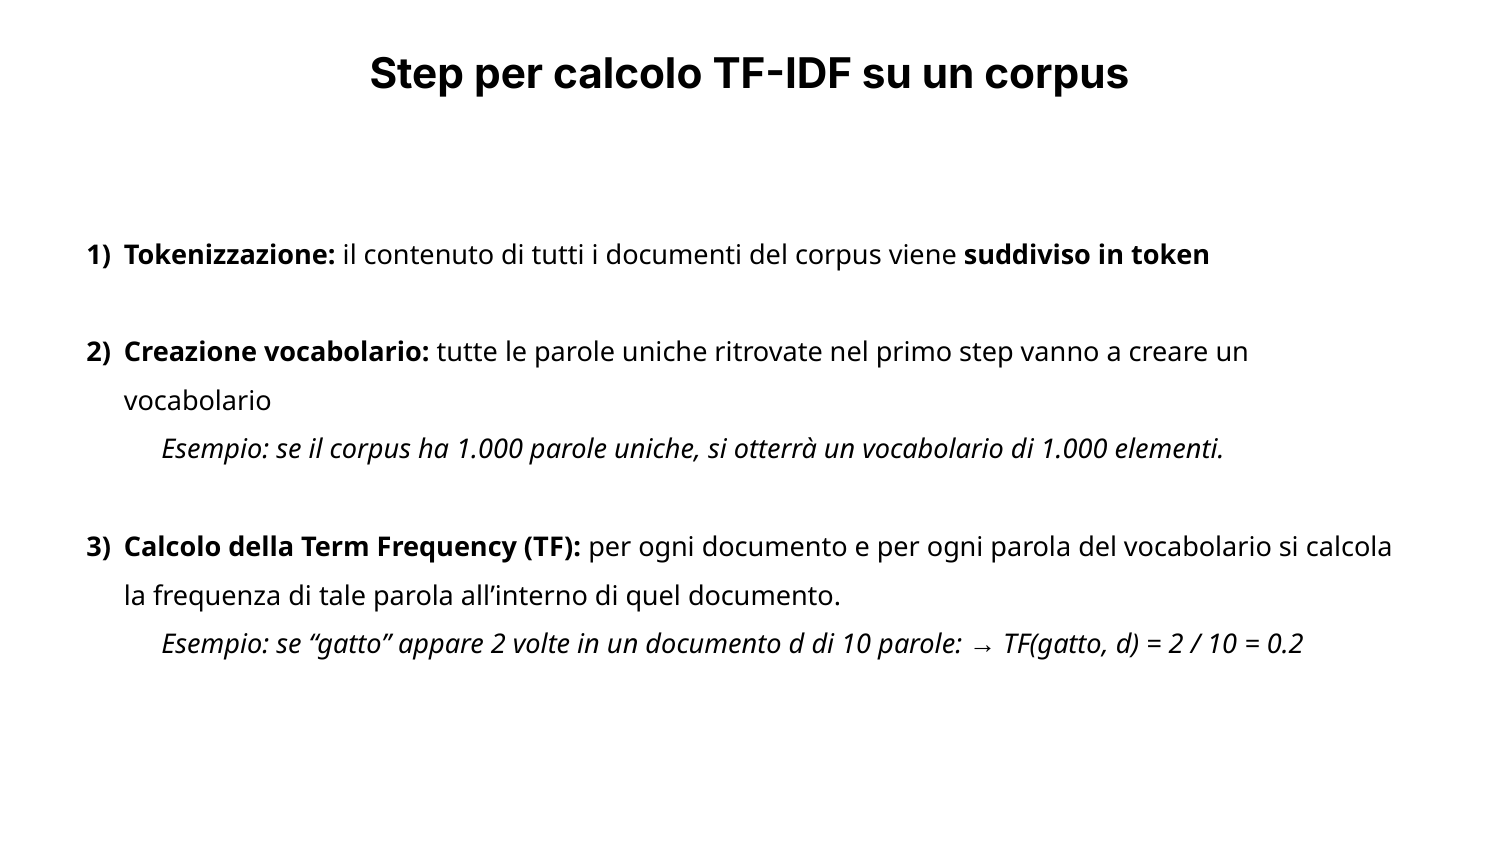

Step per calcolo TF-IDF su un corpus
Tokenizzazione: il contenuto di tutti i documenti del corpus viene suddiviso in token

Creazione vocabolario: tutte le parole uniche ritrovate nel primo step vanno a creare un vocabolario
Esempio: se il corpus ha 1.000 parole uniche, si otterrà un vocabolario di 1.000 elementi.

Calcolo della Term Frequency (TF): per ogni documento e per ogni parola del vocabolario si calcola la frequenza di tale parola all’interno di quel documento.
Esempio: se “gatto” appare 2 volte in un documento d di 10 parole: → TF(gatto, d) = 2 / 10 = 0.2